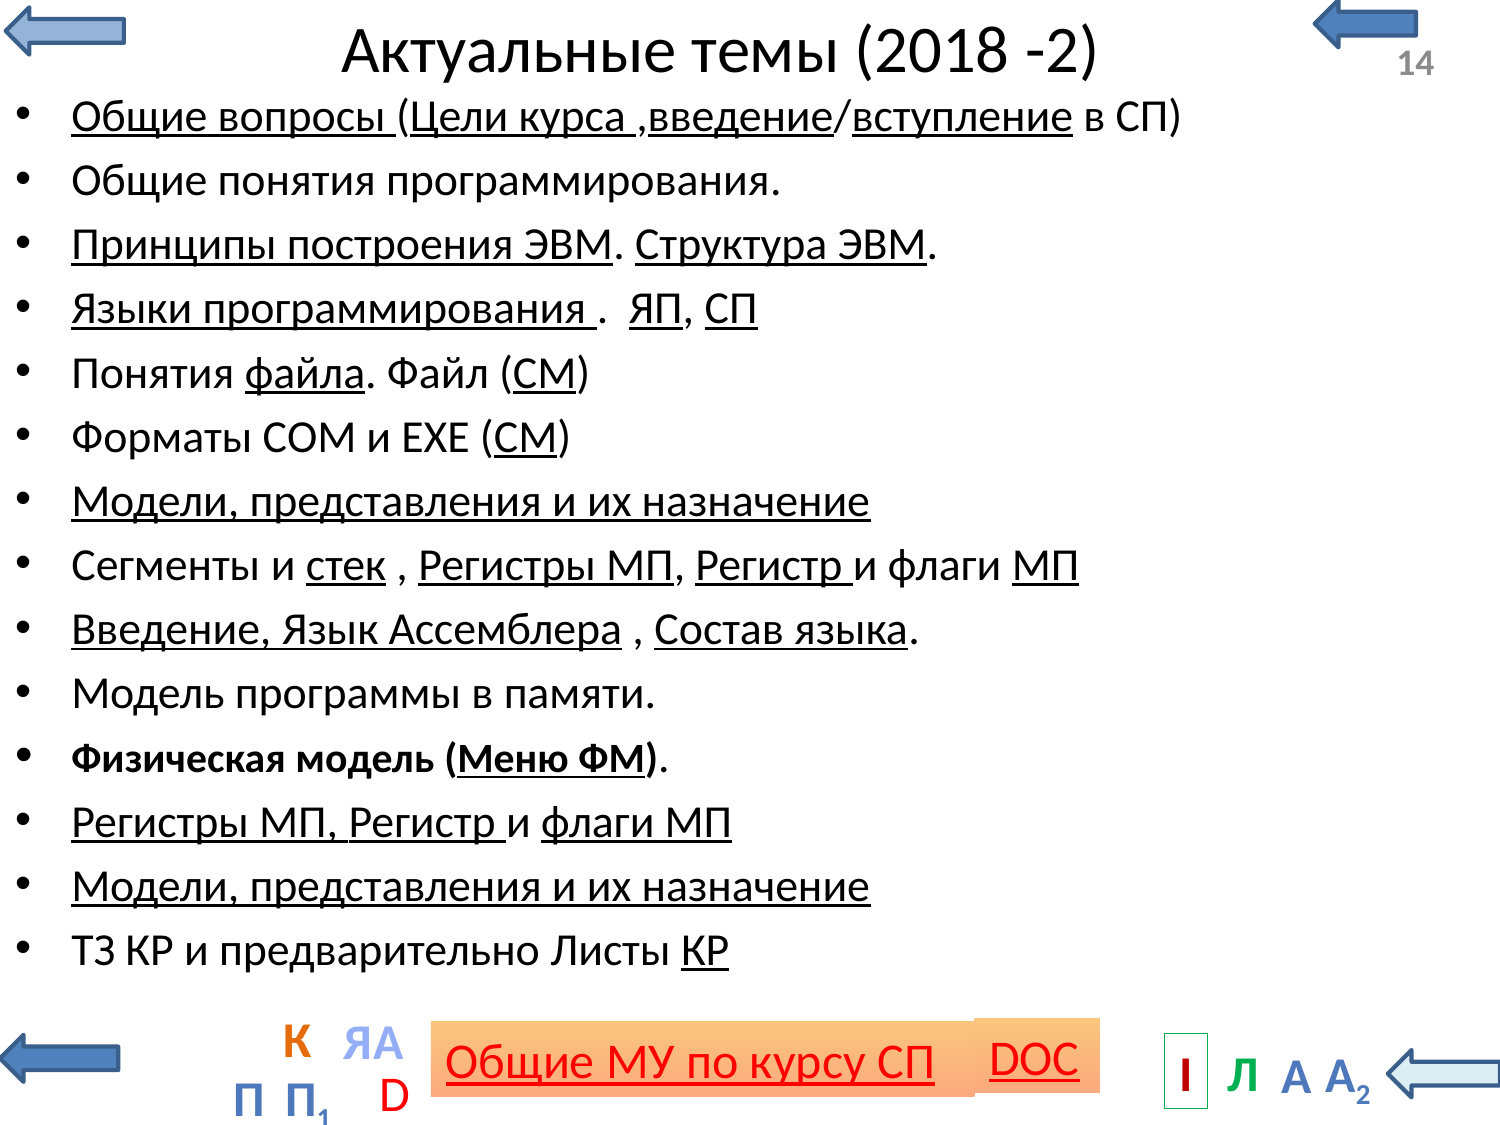

# Актуальные темы (2018 -2)
Общие вопросы (Цели курса ,введение/вступление в СП)
Общие понятия программирования.
Принципы построения ЭВМ. Структура ЭВМ.
Языки программирования .  ЯП, СП
Понятия файла. Файл (СМ)
Форматы СОМ и ЕХЕ (СМ)
Модели, представления и их назначение
Сегменты и стек , Регистры МП, Регистр и флаги МП
Введение, Язык Ассемблера , Состав языка.
Модель программы в памяти.
Физическая модель (Меню ФМ).
Регистры МП, Регистр и флаги МП
Модели, представления и их назначение
ТЗ КР и предварительно Листы КР